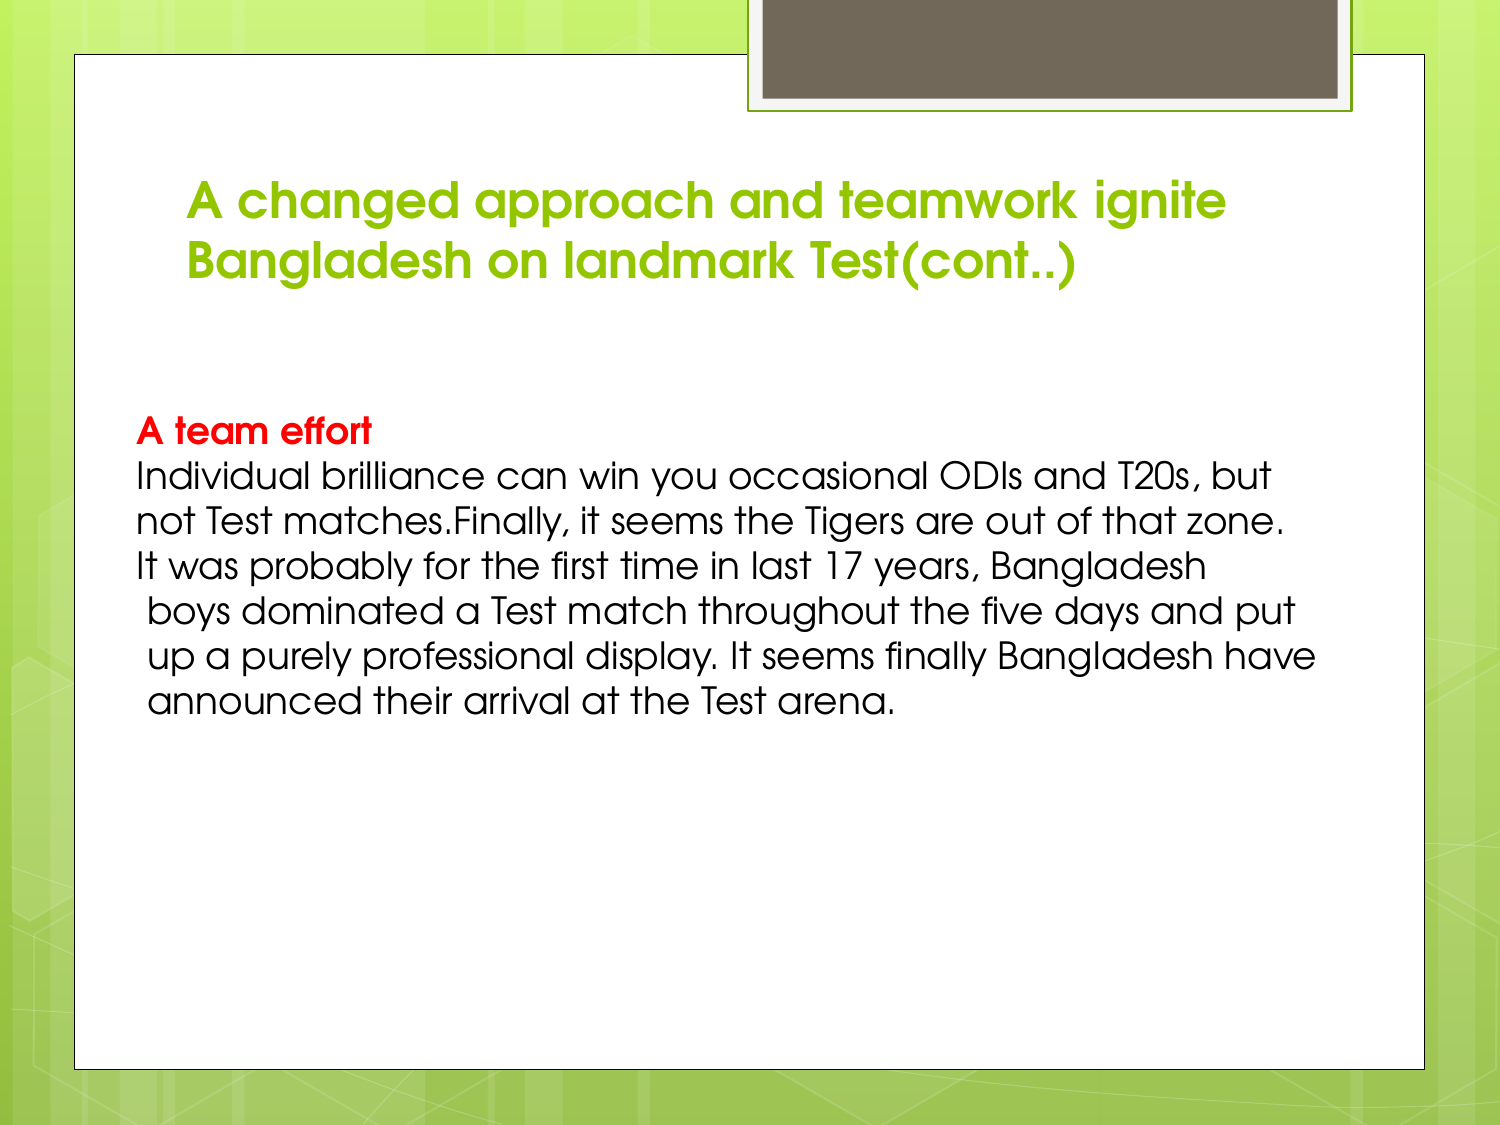

# A changed approach and teamwork ignite Bangladesh on landmark Test(cont..)
A team effort
Individual brilliance can win you occasional ODIs and T20s, but
not Test matches.Finally, it seems the Tigers are out of that zone.
It was probably for the first time in last 17 years, Bangladesh
 boys dominated a Test match throughout the five days and put
 up a purely professional display. It seems finally Bangladesh have
 announced their arrival at the Test arena.